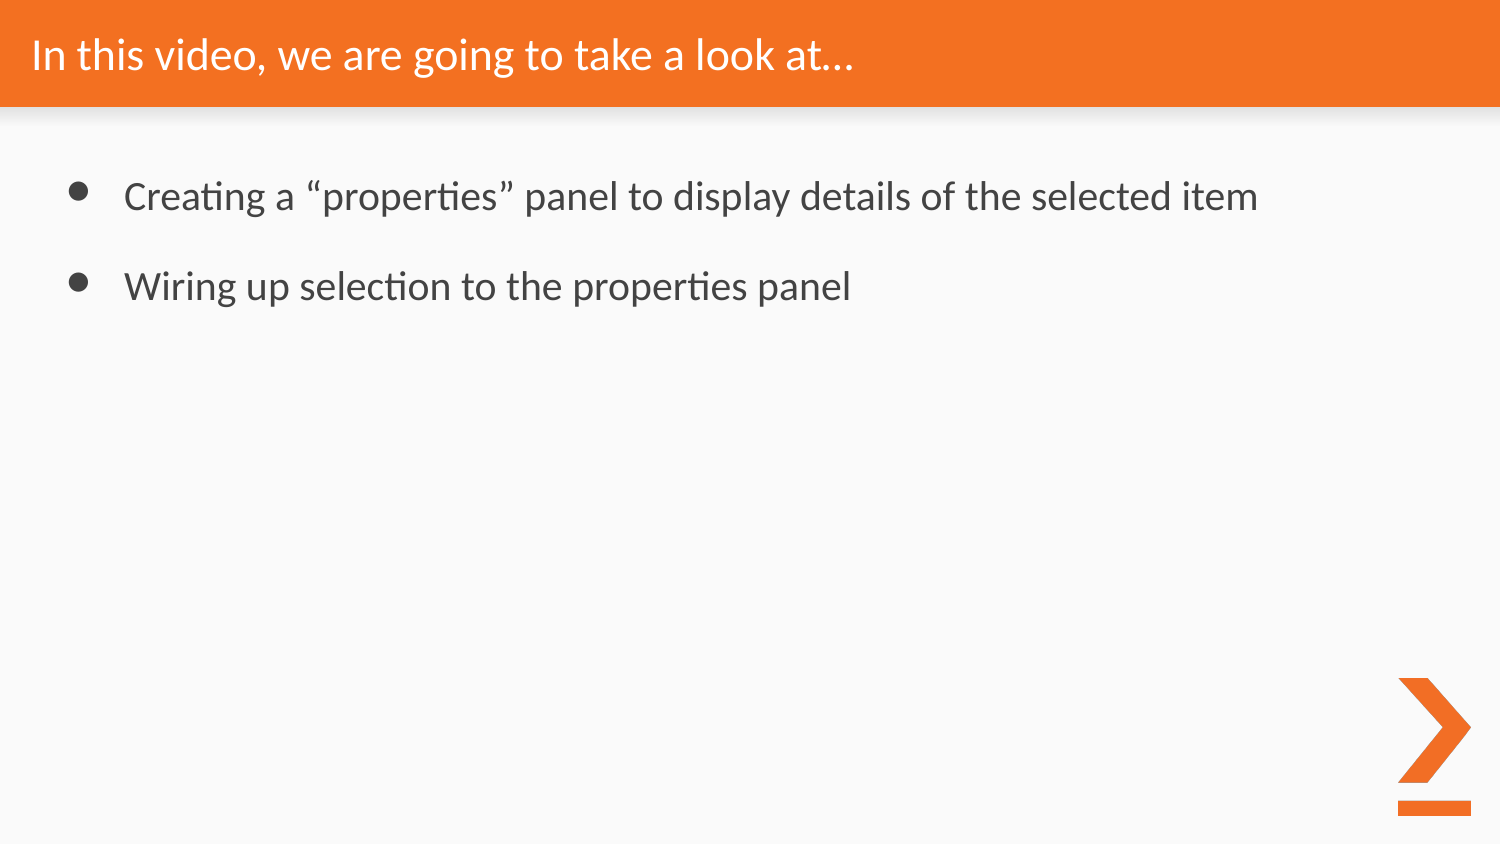

# In this video, we are going to take a look at…
Creating a “properties” panel to display details of the selected item
Wiring up selection to the properties panel